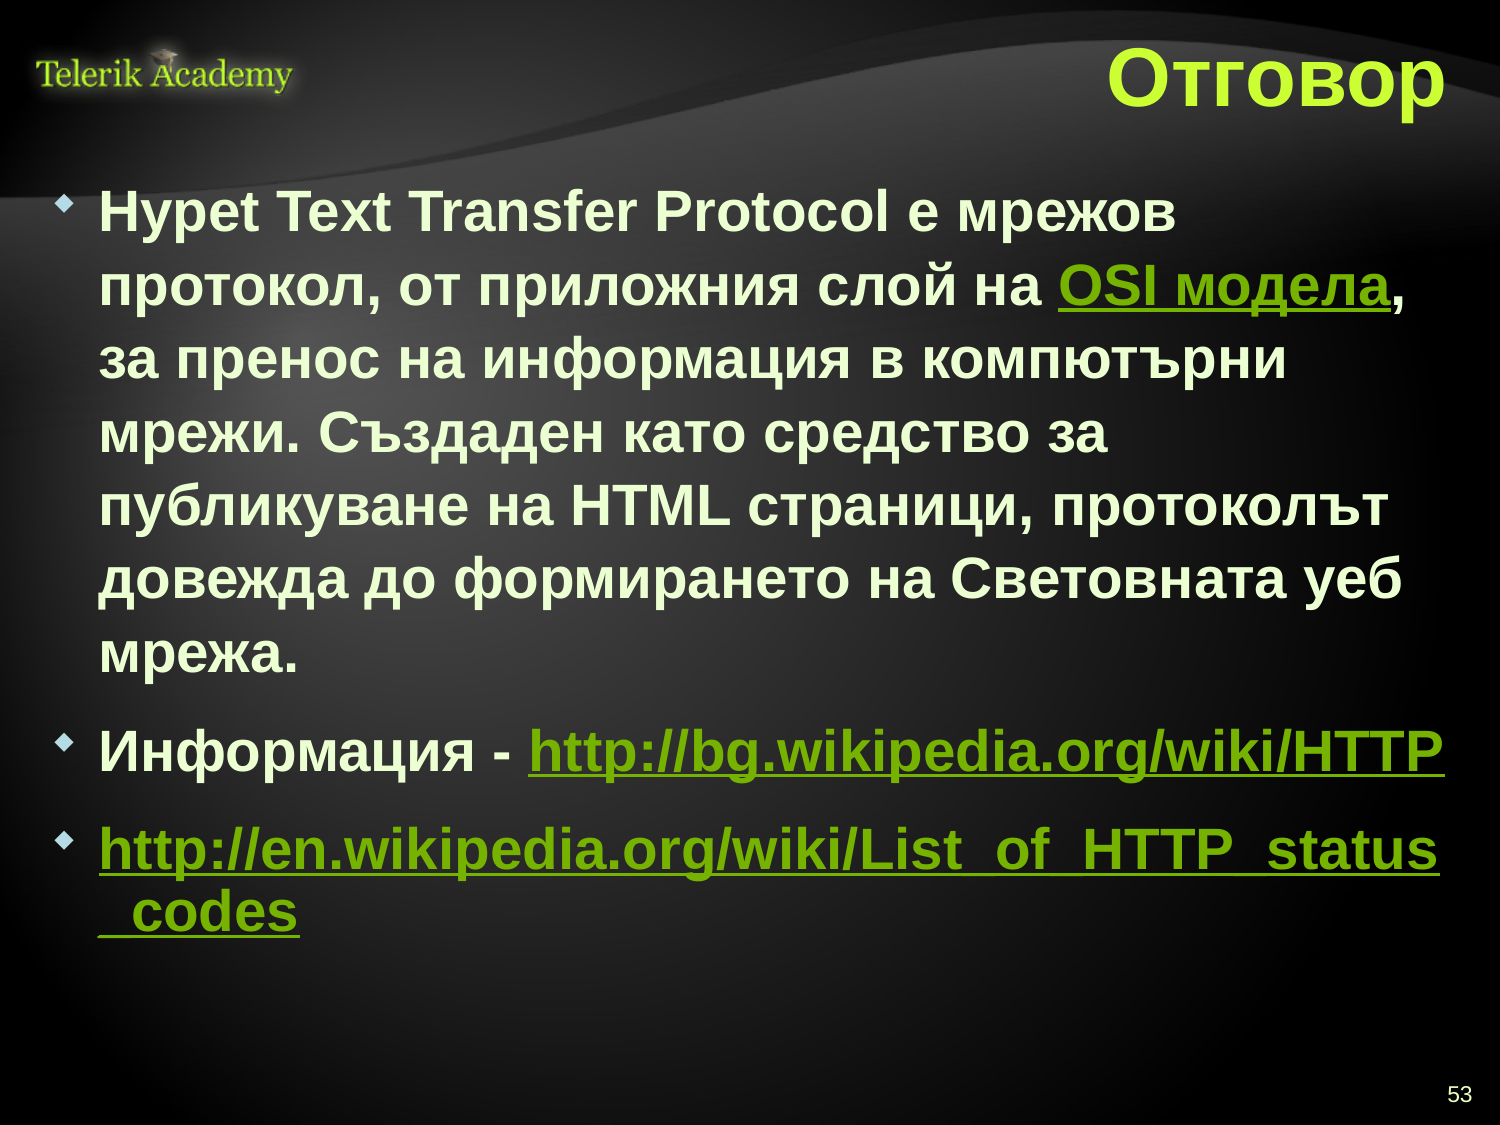

# Отговор
Hypet Text Transfer Protocol е мрежов протокол, от приложния слой на OSI модела, за пренос на информация в компютърни мрежи. Създаден като средство за публикуване на HTML страници, протоколът довежда до формирането на Световната уеб мрежа.
Информация - http://bg.wikipedia.org/wiki/HTTP
http://en.wikipedia.org/wiki/List_of_HTTP_status_codes
53